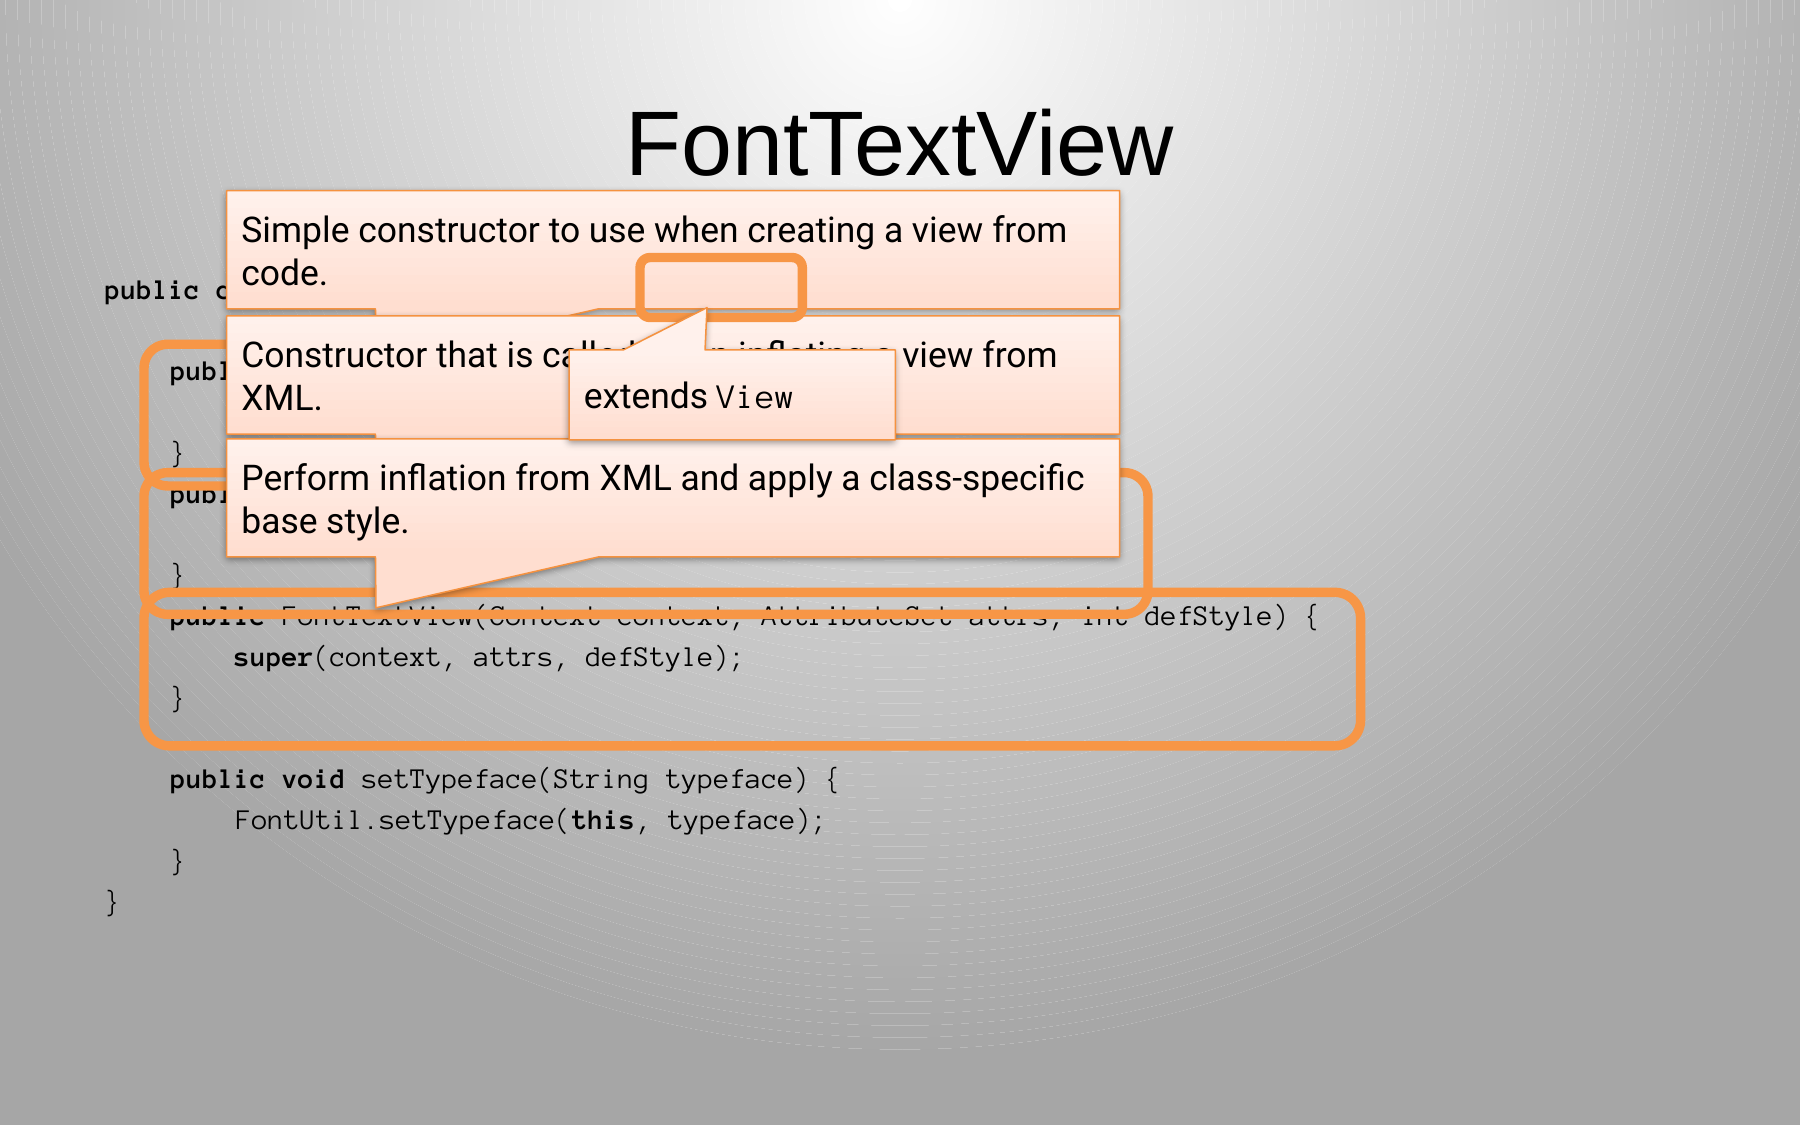

# FontTextView
Simple constructor to use when creating a view from code.

extends View
public class FontTextView extends TextView {

public FontTextView(Context context) {
    super(context);
}
public FontTextView(Context context, AttributeSet attrs) {
    super(context, attrs);
}
public FontTextView(Context context, AttributeSet attrs, int defStyle) {
    super(context, attrs, defStyle);
}

}

public void setTypeface(String typeface) {
FontUtil.setTypeface(this, typeface);
}

Constructor that is called when inflating a view from XML.

Perform inflation from XML and apply a class-specific base style.